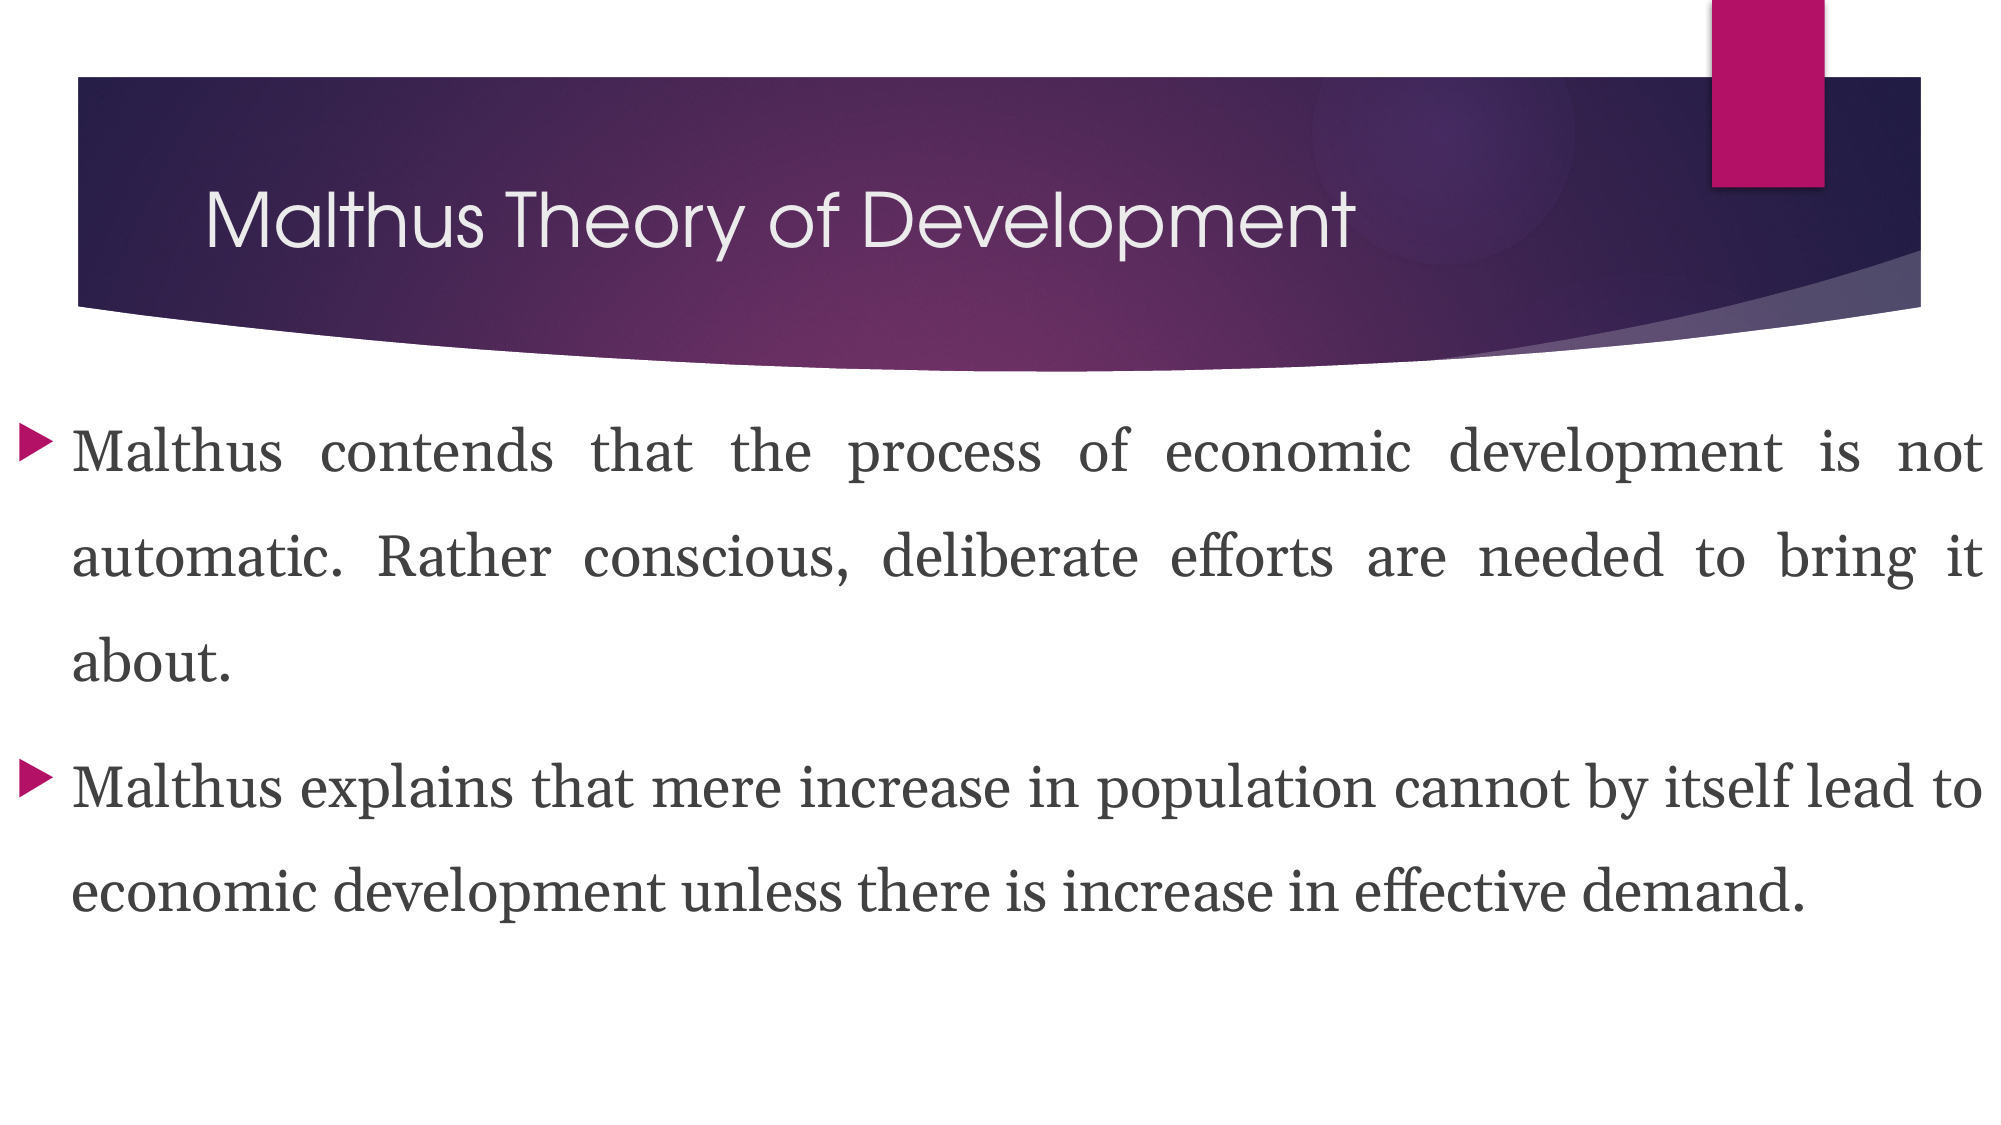

# Malthus Theory of Development
Malthus contends that the process of economic development is not automatic. Rather conscious, deliberate efforts are needed to bring it about.
Malthus explains that mere increase in population cannot by itself lead to economic development unless there is increase in effective demand.